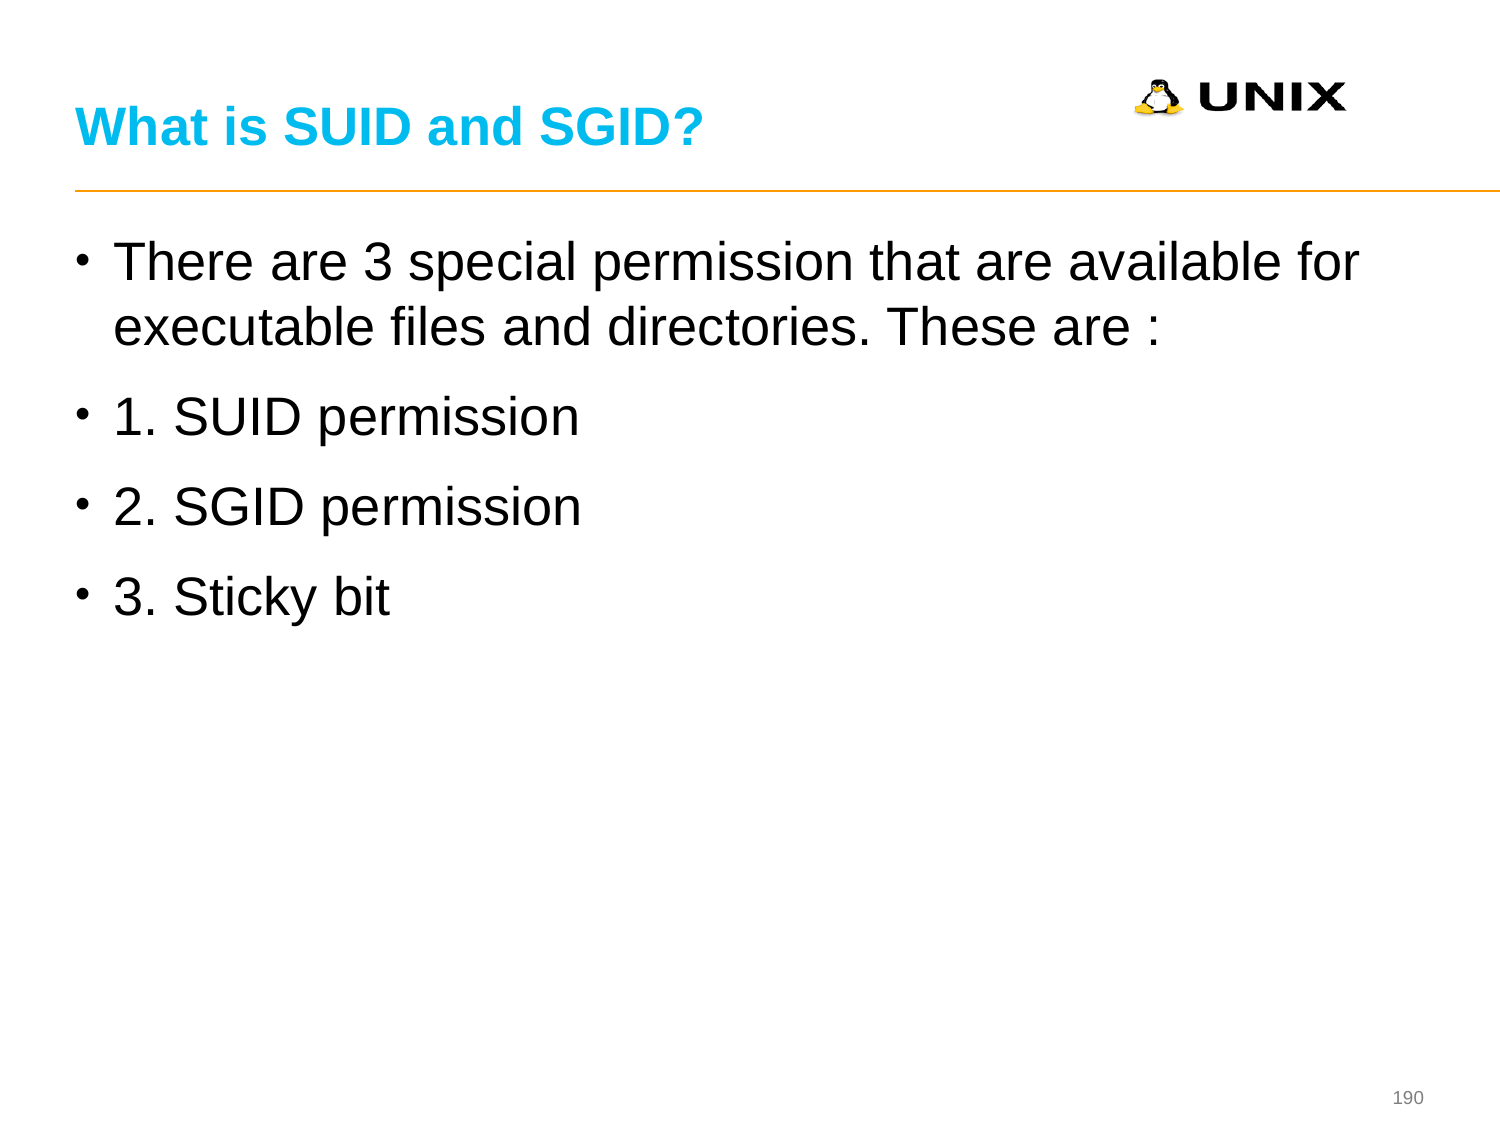

# What is SUID and SGID?
There are 3 special permission that are available for executable files and directories. These are :
1. SUID permission
2. SGID permission
3. Sticky bit